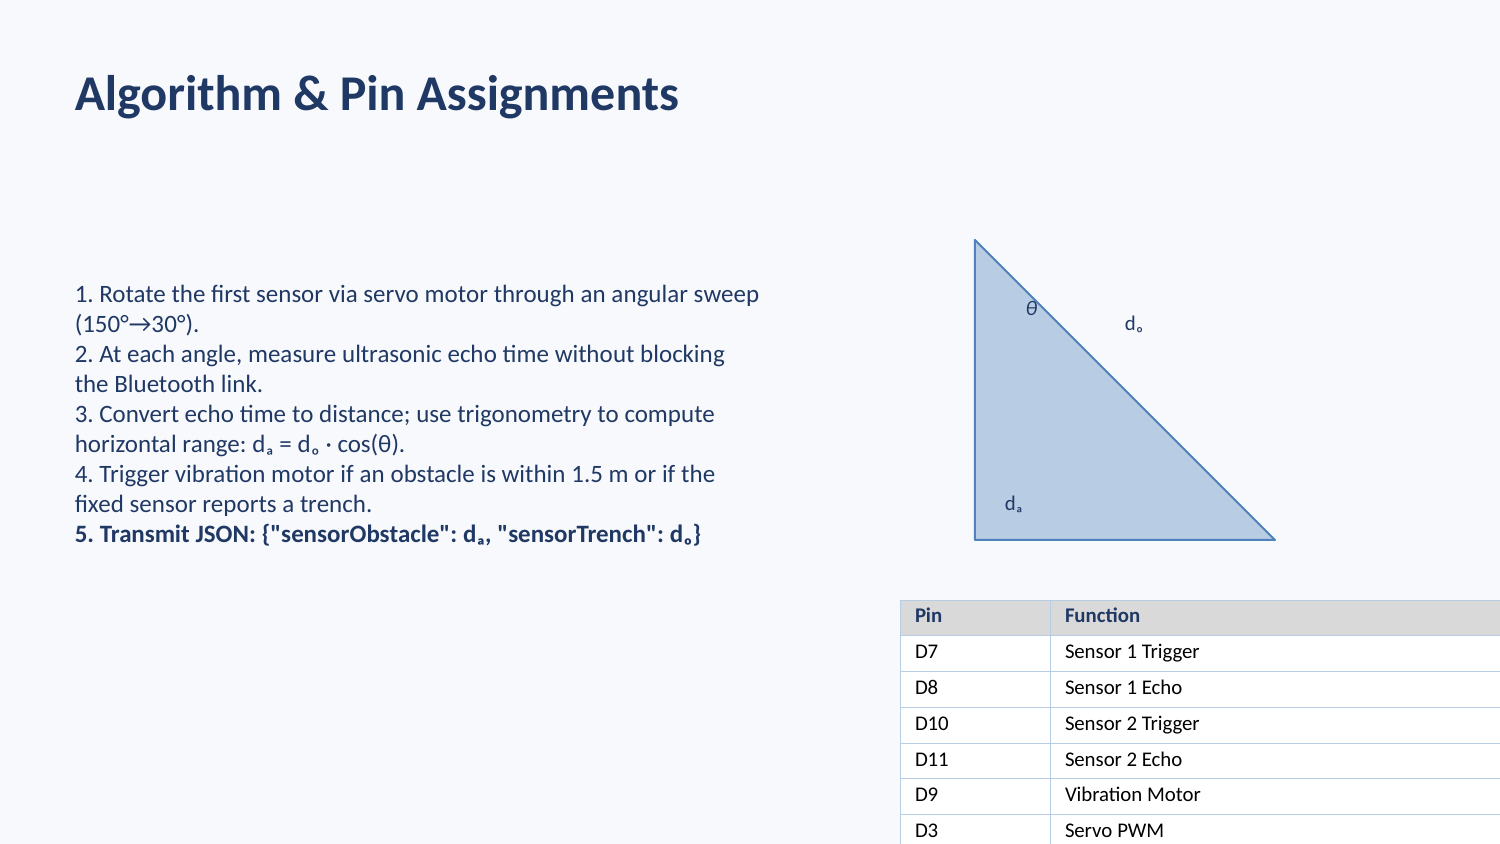

Algorithm & Pin Assignments
1. Rotate the first sensor via servo motor through an angular sweep (150°→30°).
2. At each angle, measure ultrasonic echo time without blocking the Bluetooth link.
3. Convert echo time to distance; use trigonometry to compute horizontal range: dₐ = dₒ · cos(θ).
4. Trigger vibration motor if an obstacle is within 1.5 m or if the fixed sensor reports a trench.
5. Transmit JSON: {"sensorObstacle": dₐ, "sensorTrench": dₒ}

θ
dₒ
dₐ
| Pin | Function |
| --- | --- |
| D7 | Sensor 1 Trigger |
| D8 | Sensor 1 Echo |
| D10 | Sensor 2 Trigger |
| D11 | Sensor 2 Echo |
| D9 | Vibration Motor |
| D3 | Servo PWM |
| D1/D0 | Bluetooth Tx/Rx |